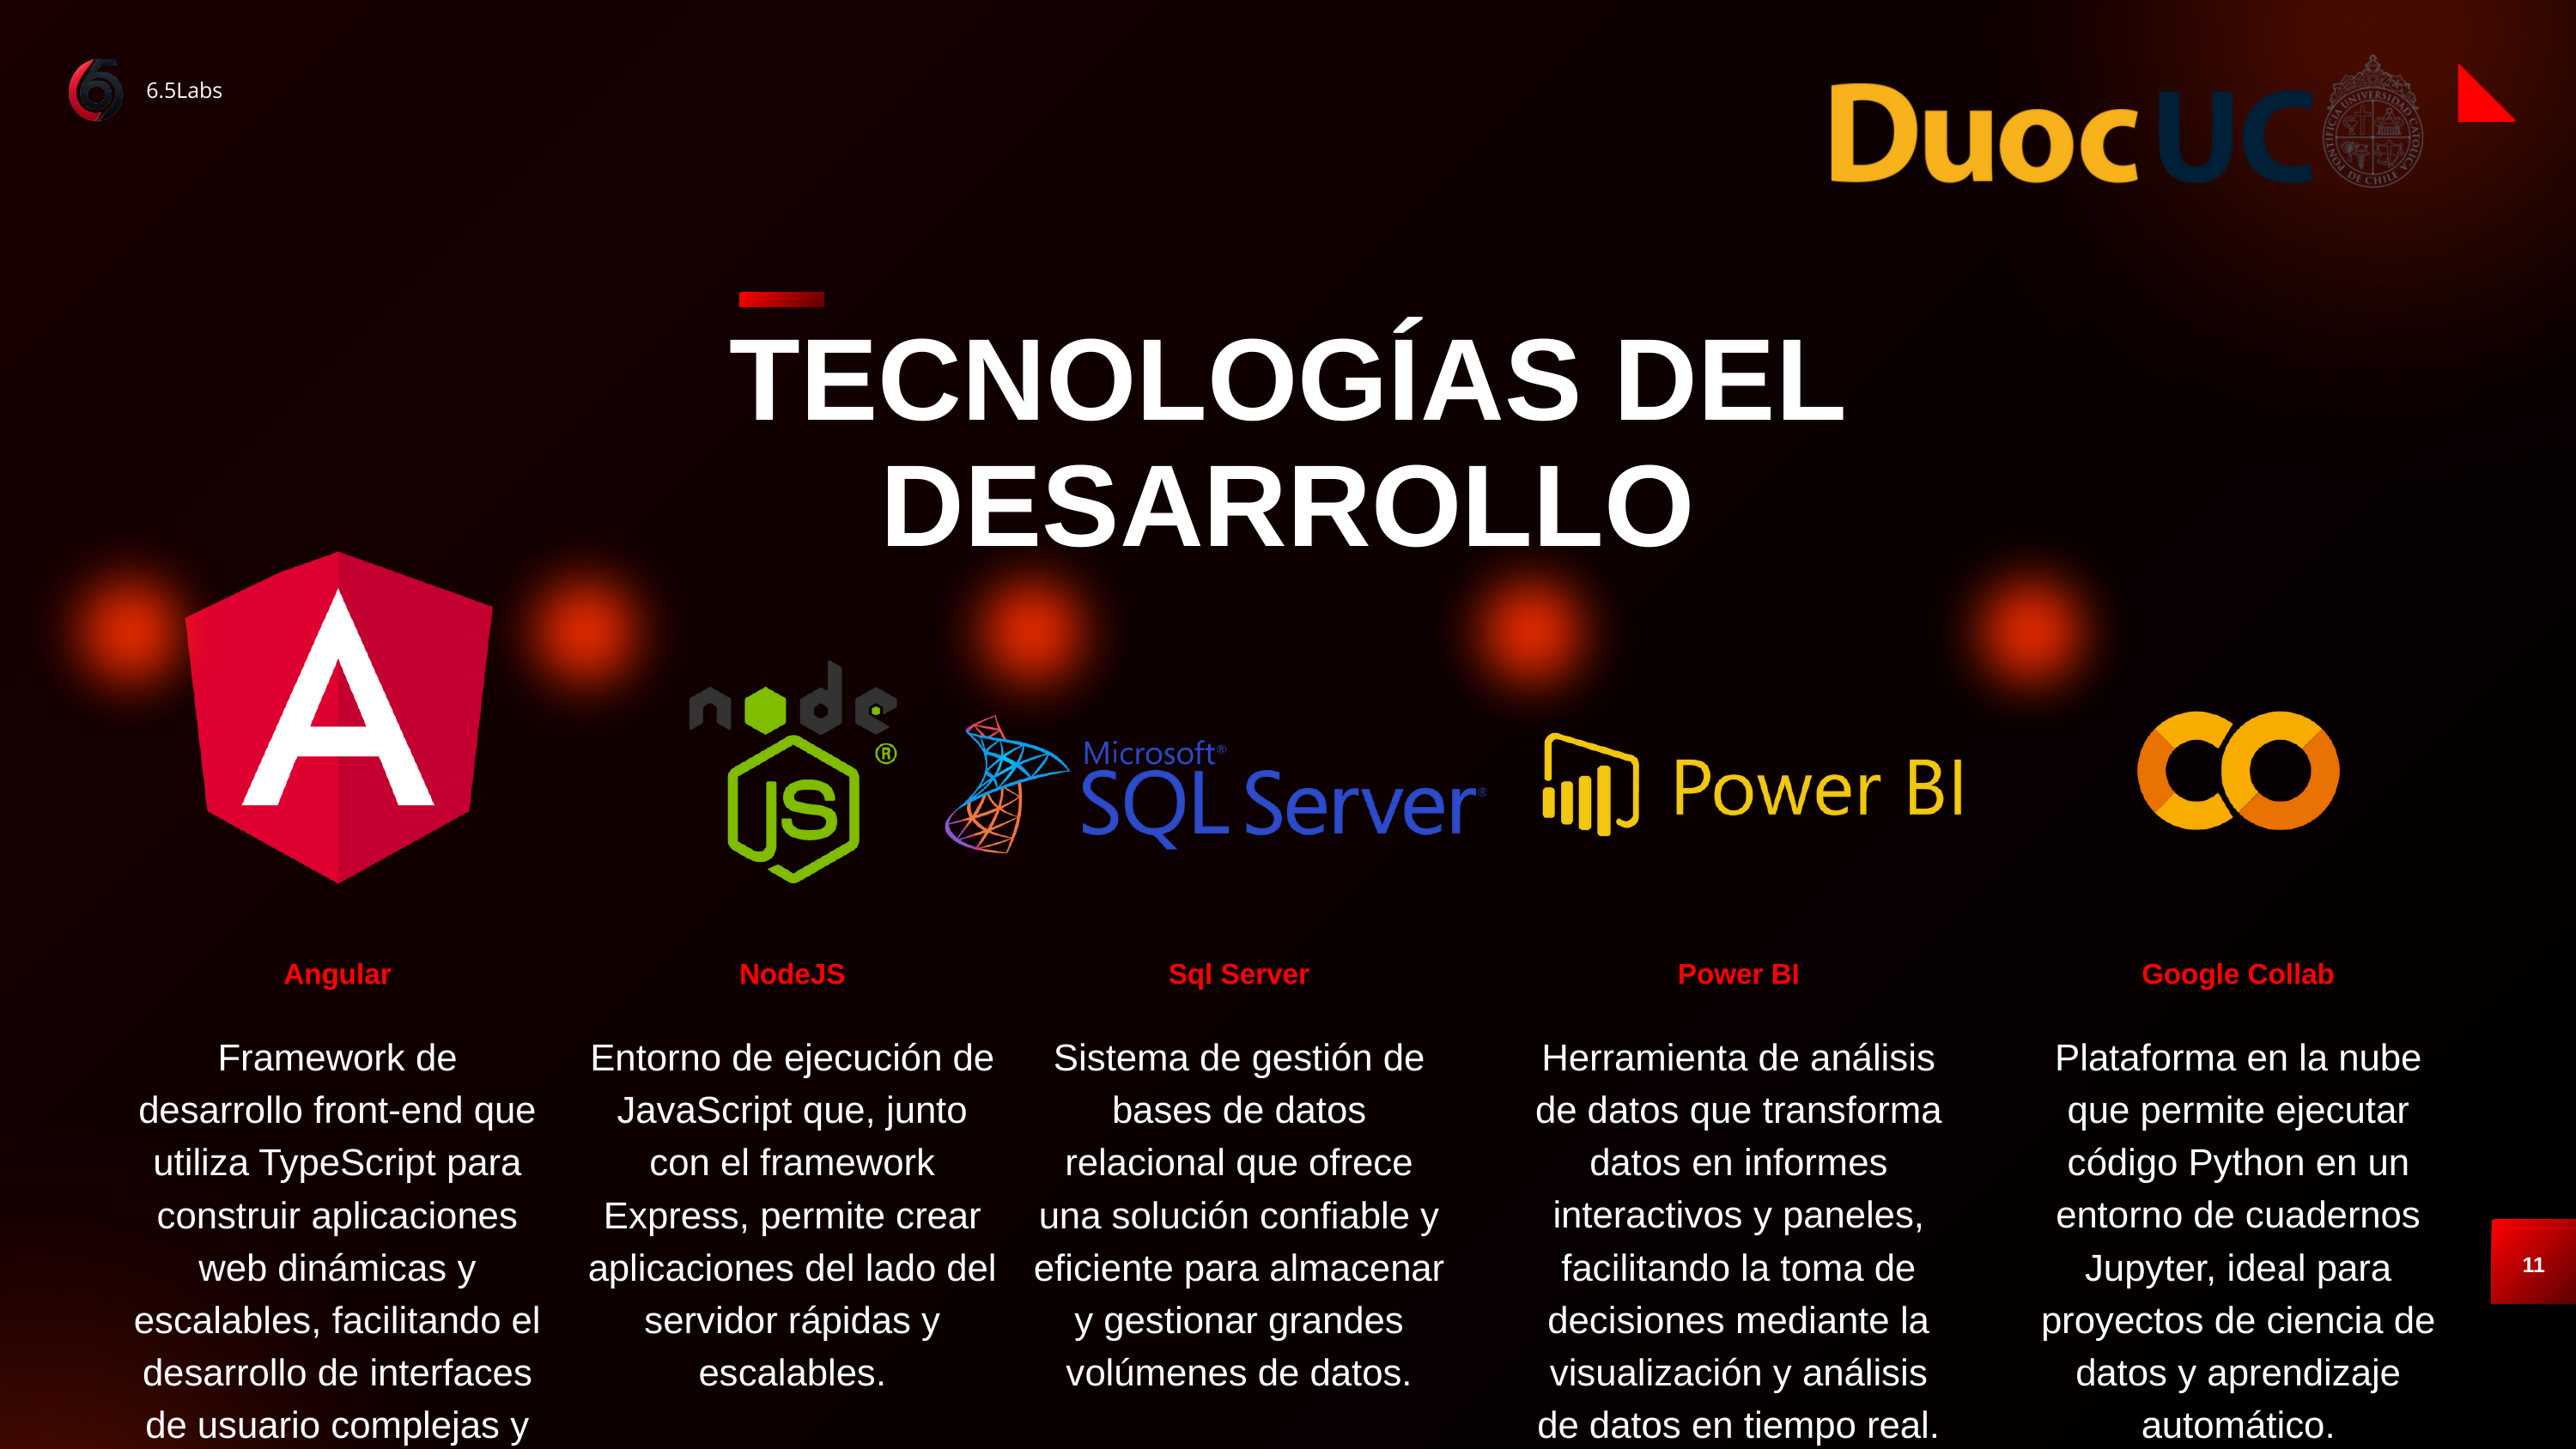

6.5Labs

TECNOLOGÍAS DEL DESARROLLO

Angular
NodeJS
Sql Server
Power BI
Google Collab
Framework de desarrollo front-end que utiliza TypeScript para construir aplicaciones web dinámicas y escalables, facilitando el desarrollo de interfaces de usuario complejas y mantenibles.
Entorno de ejecución de JavaScript que, junto con el framework Express, permite crear aplicaciones del lado del servidor rápidas y escalables.
Sistema de gestión de bases de datos relacional que ofrece una solución confiable y eficiente para almacenar y gestionar grandes volúmenes de datos.
Herramienta de análisis de datos que transforma datos en informes interactivos y paneles, facilitando la toma de decisiones mediante la visualización y análisis de datos en tiempo real.
Plataforma en la nube que permite ejecutar código Python en un entorno de cuadernos Jupyter, ideal para proyectos de ciencia de datos y aprendizaje automático.

11